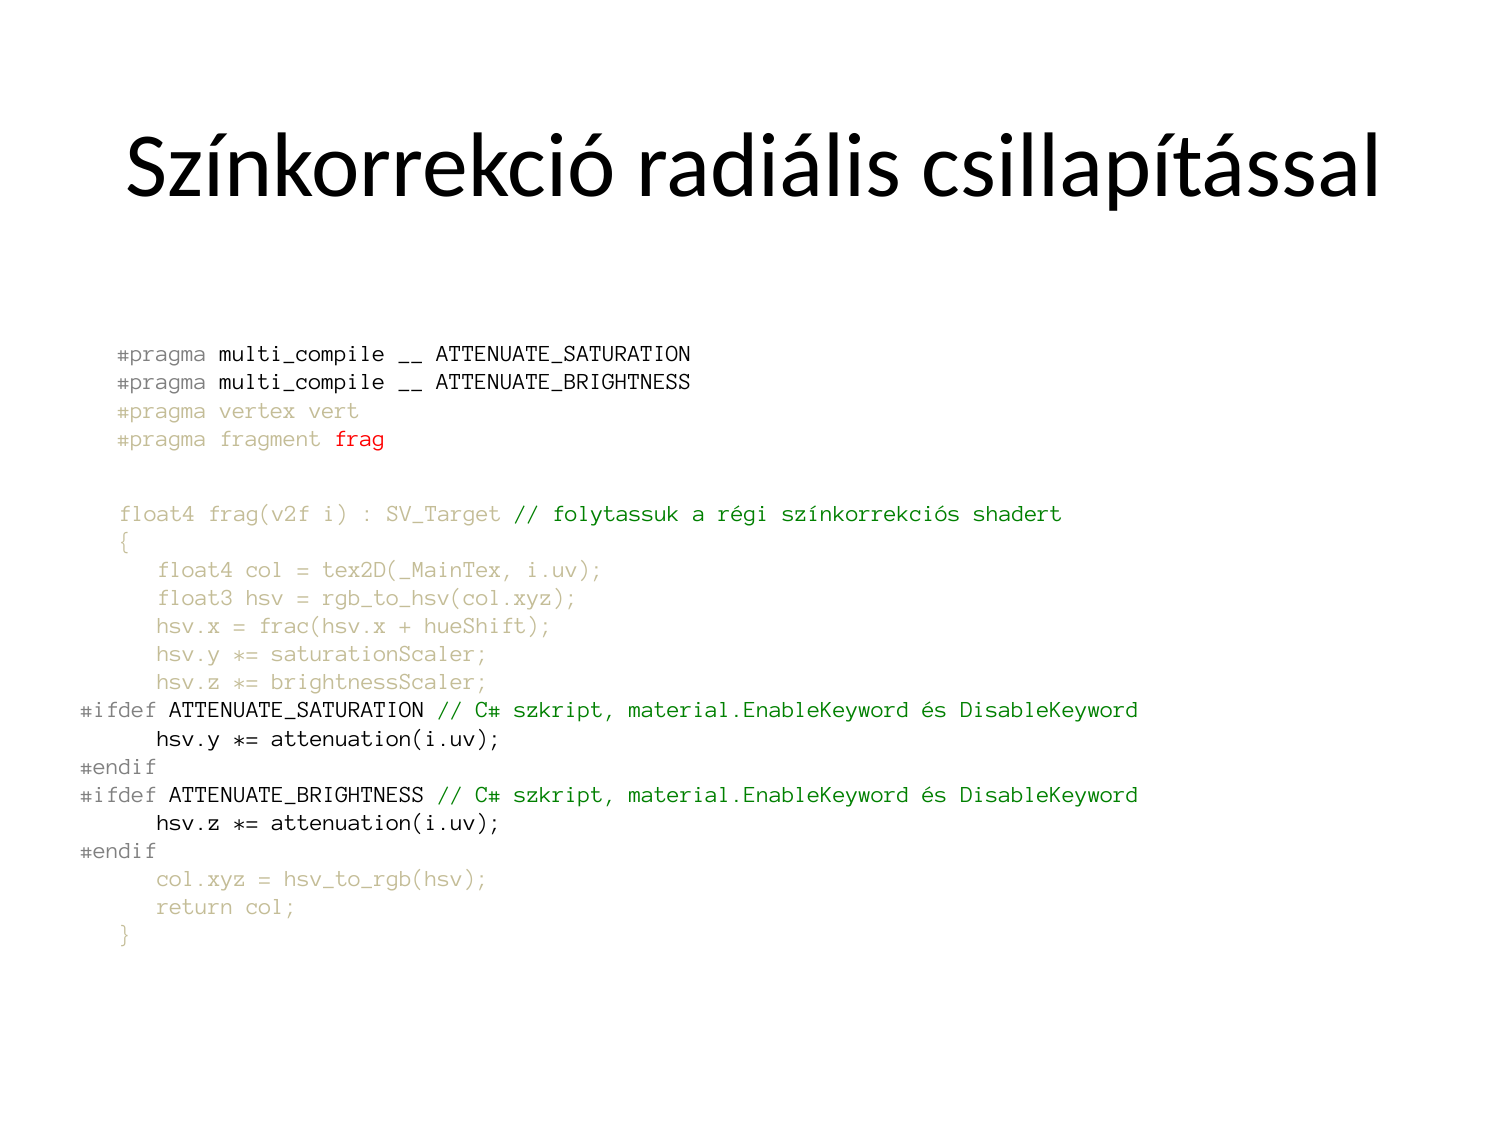

# Színkorrekció radiális csillapítással
#pragma multi_compile __ ATTENUATE_SATURATION
#pragma multi_compile __ ATTENUATE_BRIGHTNESS
#pragma vertex vert
#pragma fragment frag
   float4 frag(v2f i) : SV_Target // folytassuk a régi színkorrekciós shadert
   {
      float4 col = tex2D(_MainTex, i.uv);
      float3 hsv = rgb_to_hsv(col.xyz);
      hsv.x = frac(hsv.x + hueShift);
      hsv.y *= saturationScaler;
      hsv.z *= brightnessScaler;
#ifdef ATTENUATE_SATURATION // C# szkript, material.EnableKeyword és DisableKeyword
      hsv.y *= attenuation(i.uv);
#endif
#ifdef ATTENUATE_BRIGHTNESS // C# szkript, material.EnableKeyword és DisableKeyword
      hsv.z *= attenuation(i.uv);
#endif
      col.xyz = hsv_to_rgb(hsv);
      return col;
   }